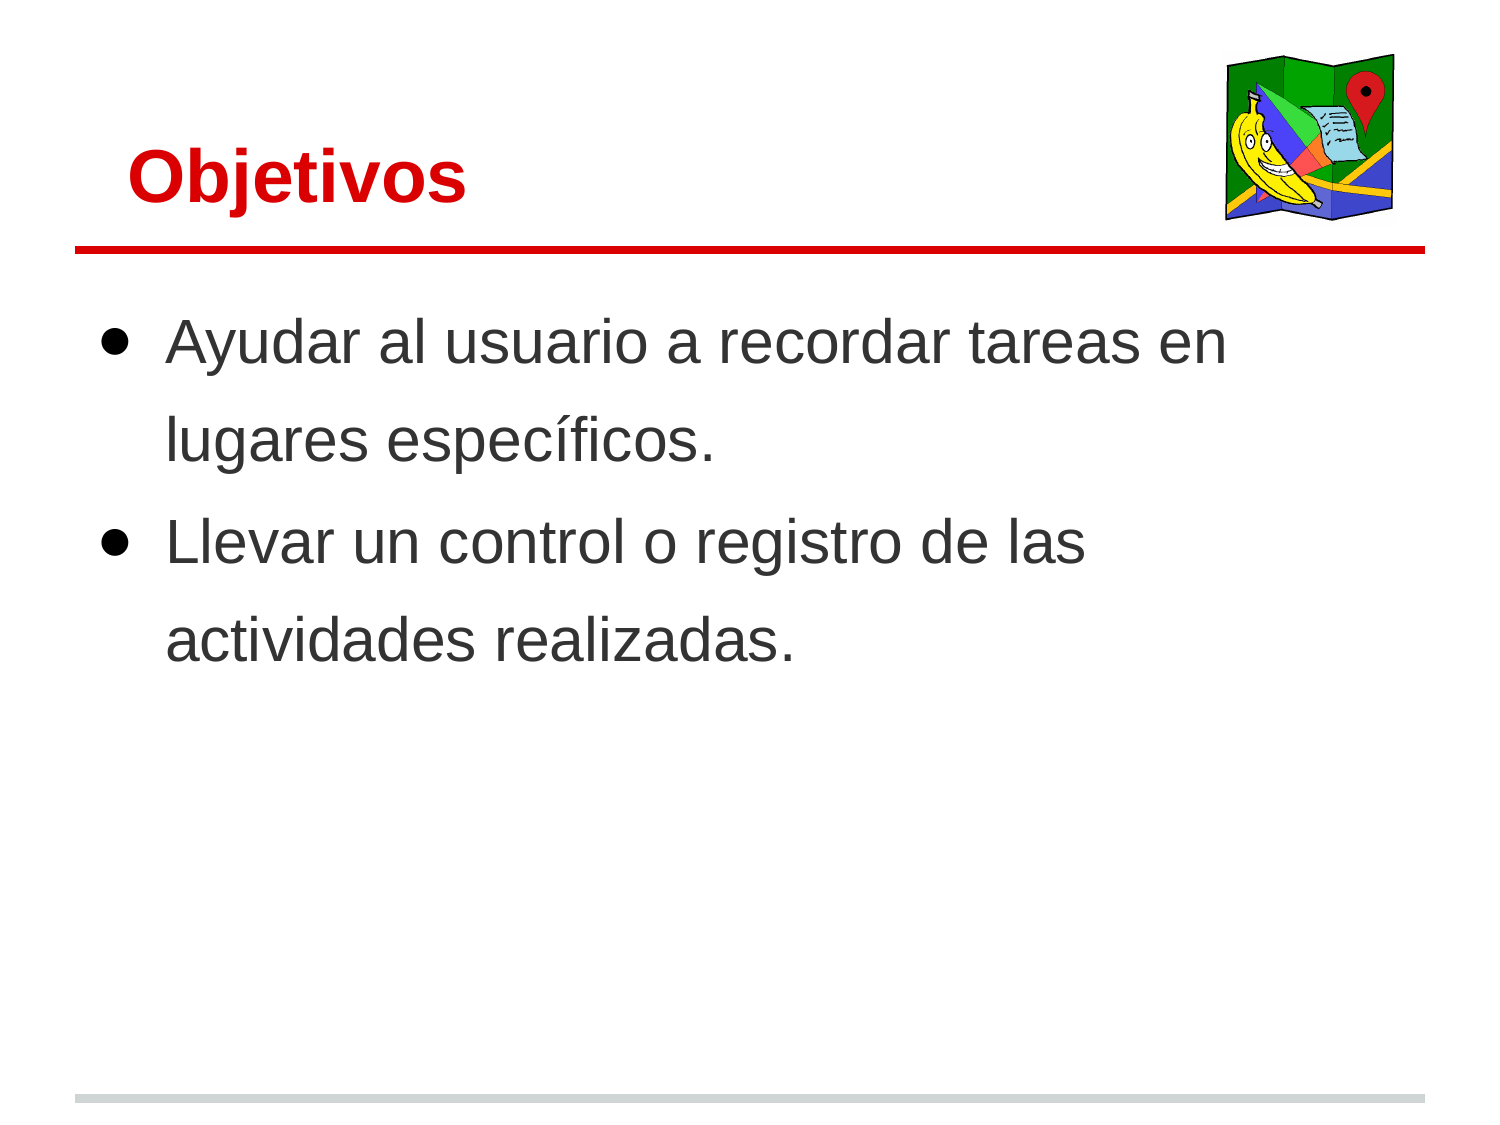

# Objetivos

Ayudar al usuario a recordar tareas en lugares específicos.
Llevar un control o registro de las actividades realizadas.